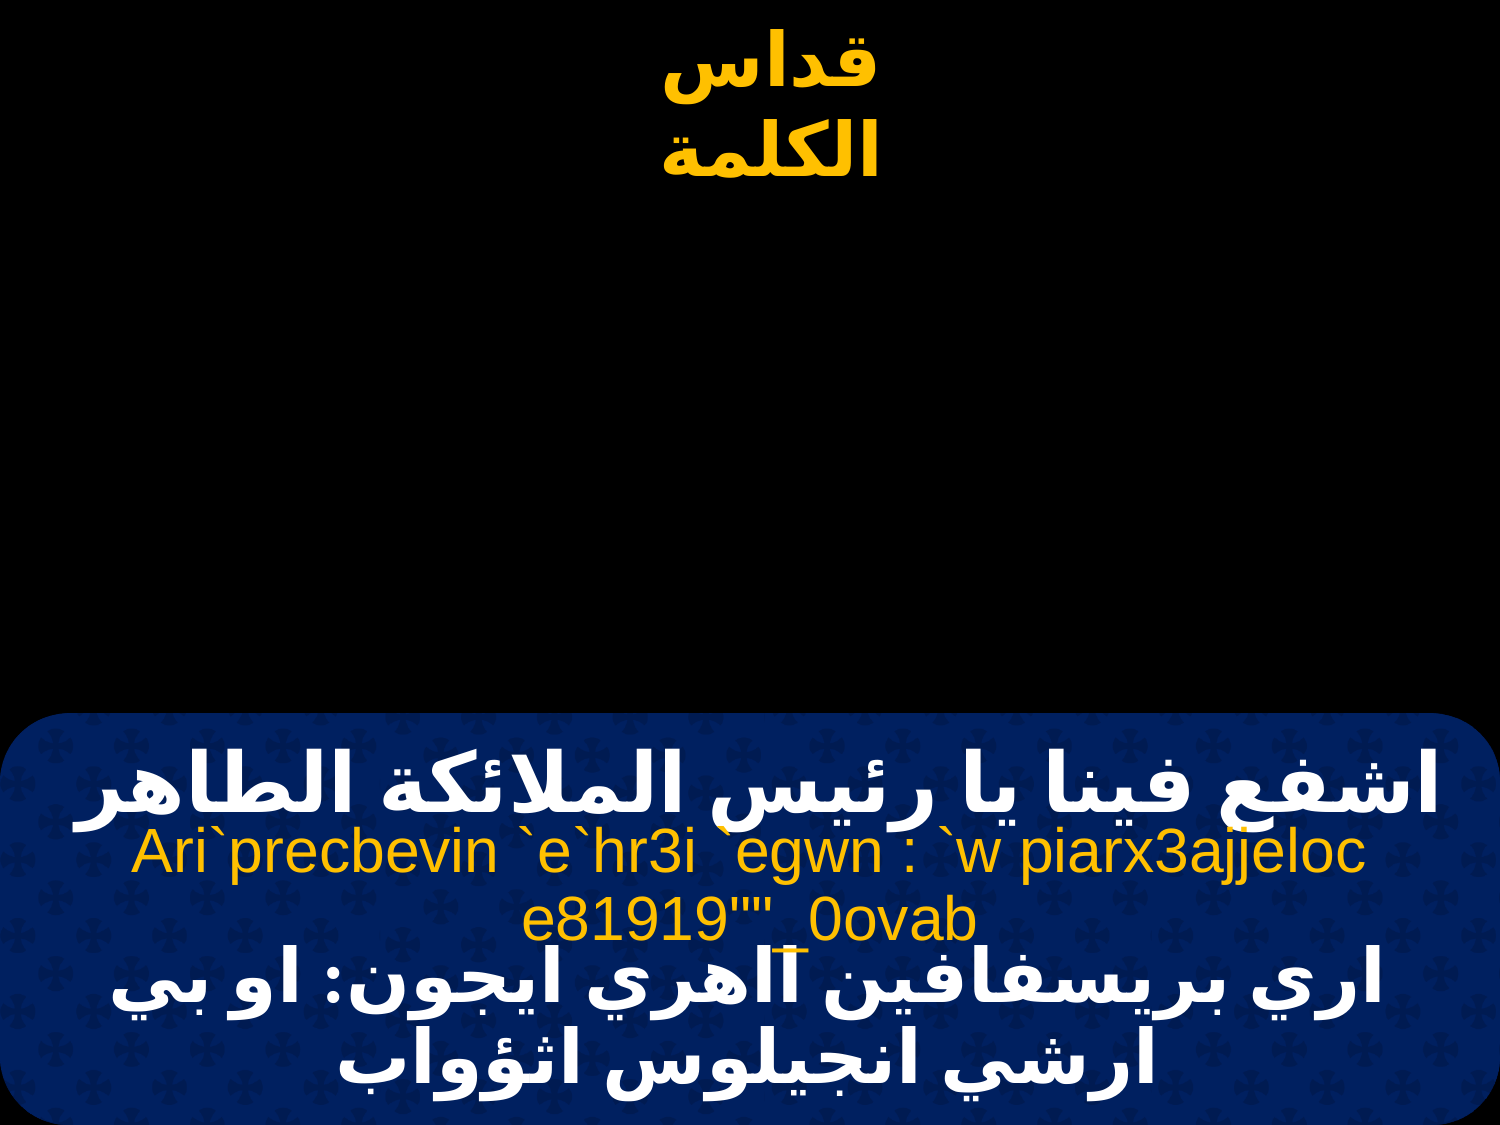

# اشفع فينا يا رئيس الملائكة الطاهر
Ari`precbevin `e`hr3i `egwn : `w piarx3ajjeloc e81919""_0ovab
اري بريسفافين ااهري ايجون: او بي ارشي انجيلوس اثؤواب